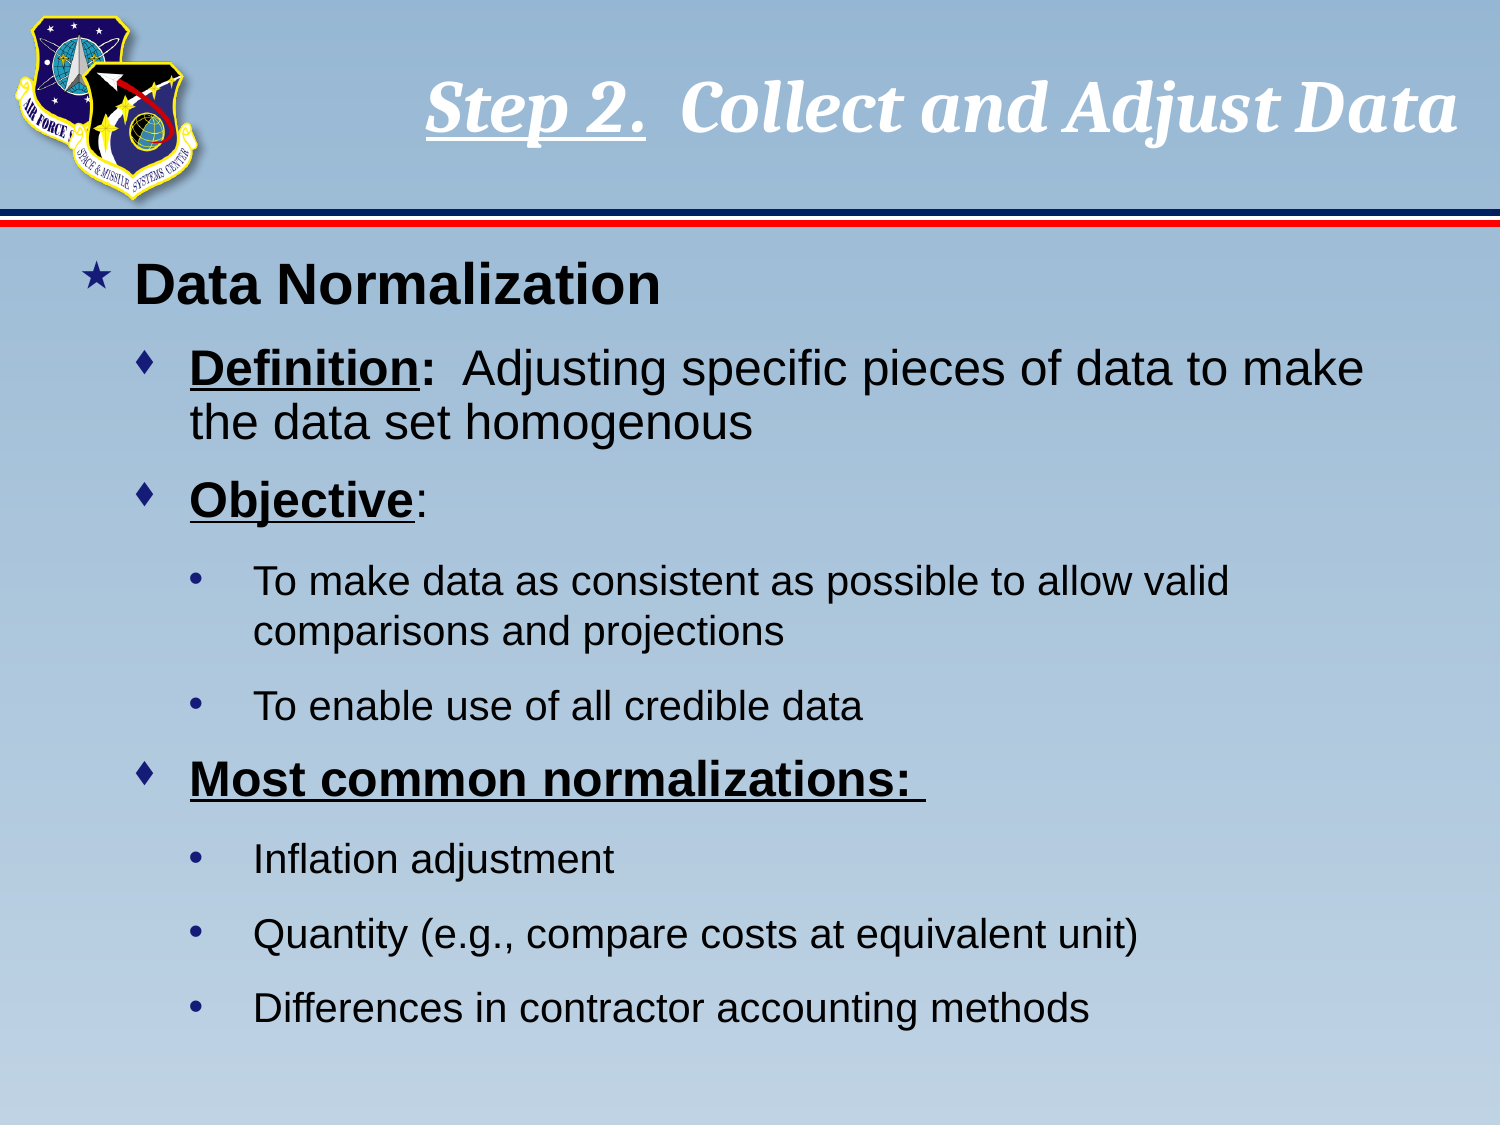

# Step 2.  Collect and Adjust Data
Data Normalization
Definition:  Adjusting specific pieces of data to make the data set homogenous
Objective:
To make data as consistent as possible to allow valid comparisons and projections
To enable use of all credible data
Most common normalizations:
Inflation adjustment
Quantity (e.g., compare costs at equivalent unit)
Differences in contractor accounting methods